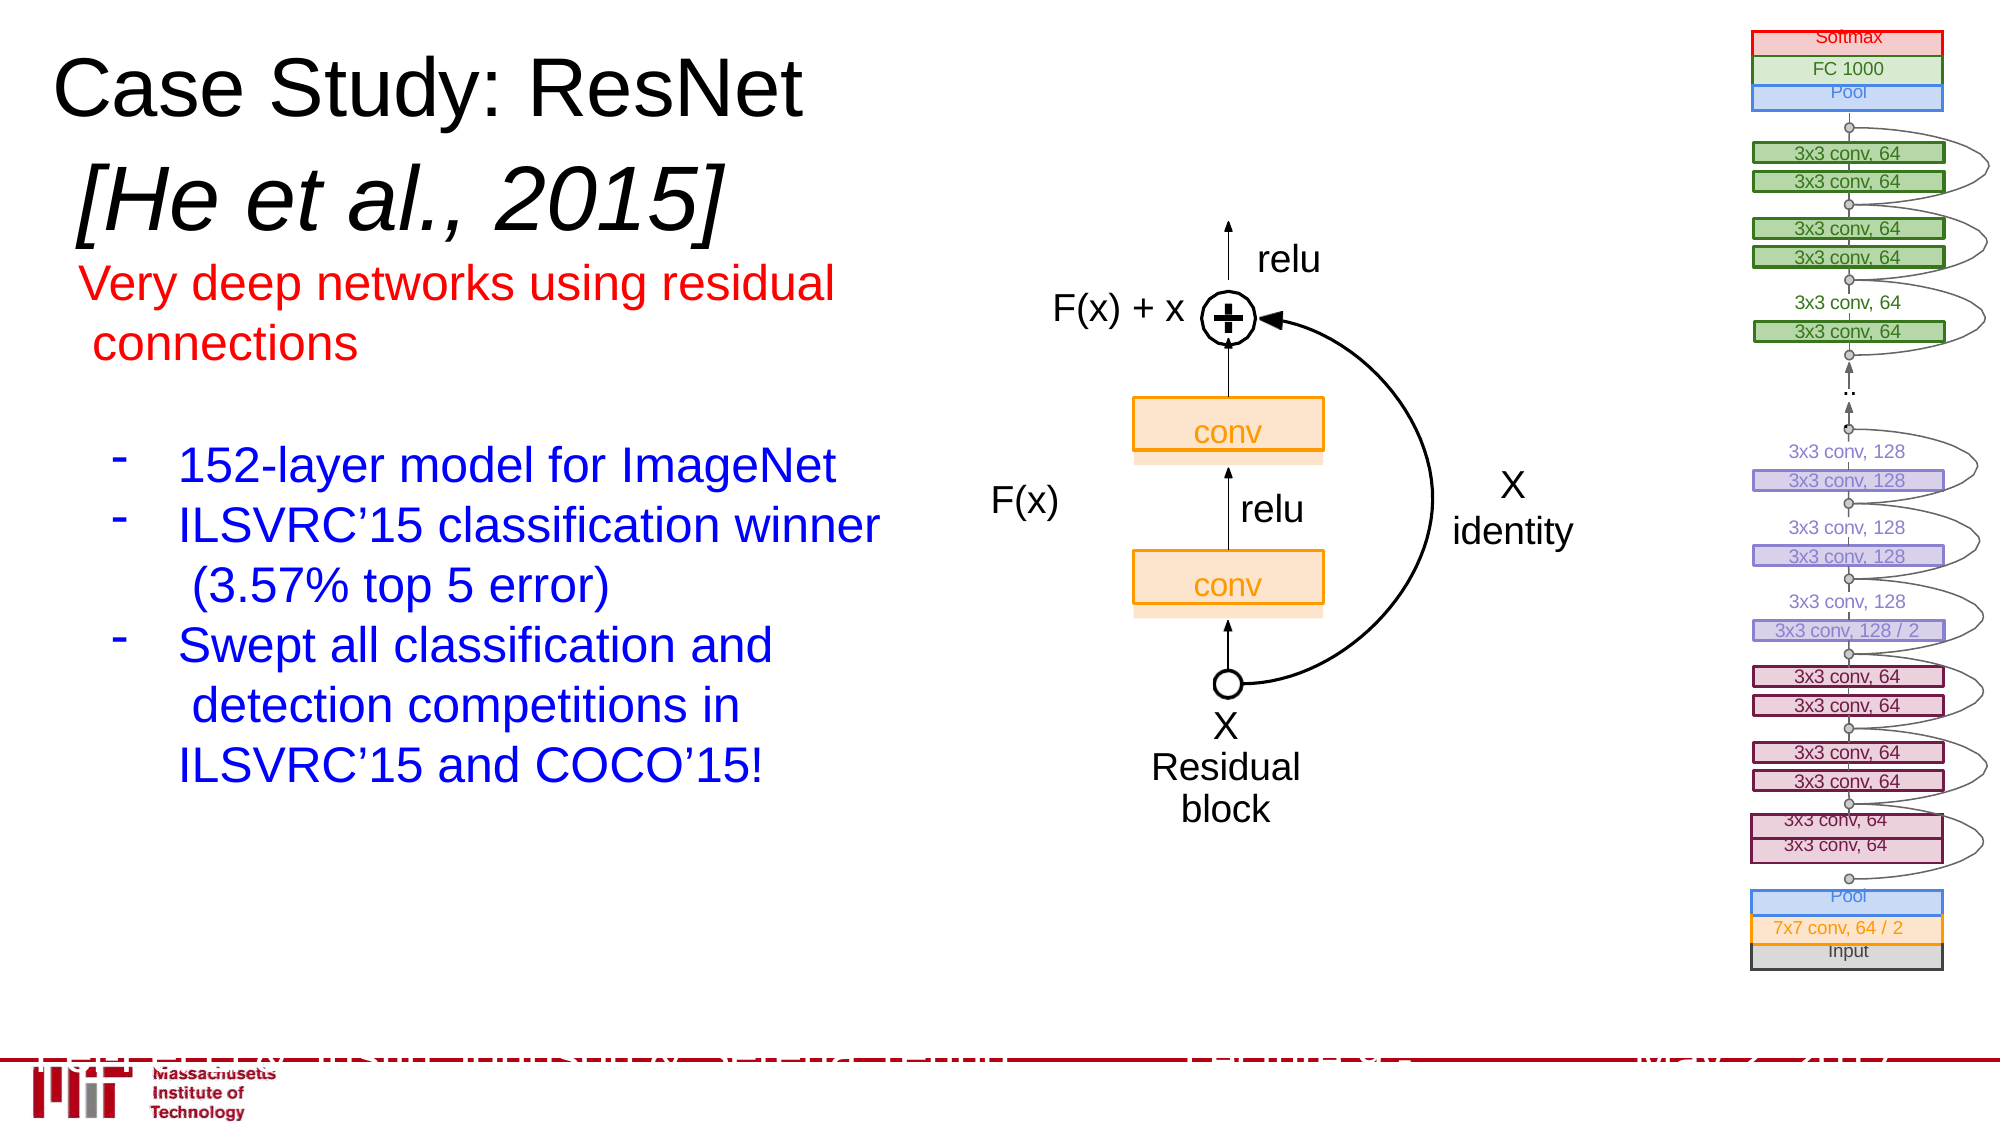

# Case Study: ResNet
[He et al., 2015]
| Softmax |
| --- |
| FC 1000 |
| Pool |

3x3 conv, 64

3x3 conv, 64

3x3 conv, 64

relu

3x3 conv, 64

Very deep networks using residual  connections

F(x) + x

3x3 conv, 64

3x3 conv, 64

..
.

conv

152-layer model for ImageNet
ILSVRC’15 classification winner  (3.57% top 5 error)
Swept all classification and  detection competitions in  ILSVRC’15 and COCO’15!

3x3 conv, 128
X
identity

3x3 conv, 128

F(x)

relu

3x3 conv, 128

3x3 conv, 128

conv

3x3 conv, 128

3x3 conv, 128 / 2

3x3 conv, 64

3x3 conv, 64

X
Residual block

3x3 conv, 64

3x3 conv, 64

| 3x3 conv, 64 |  |
| --- | --- |
| 3x3 conv, 64 |  |
|  |  |
| Pool |  |
| 7x7 conv, 64 / 2 |  |
| Input |  |

Fei-Fei Li & Justin Johnson & Serena Yeung	Lecture 9 -	May 2, 2017
May 2, 2017
Fei-Fei Li & Justin Johnson & Serena Yeung
Lecture 9 - 104